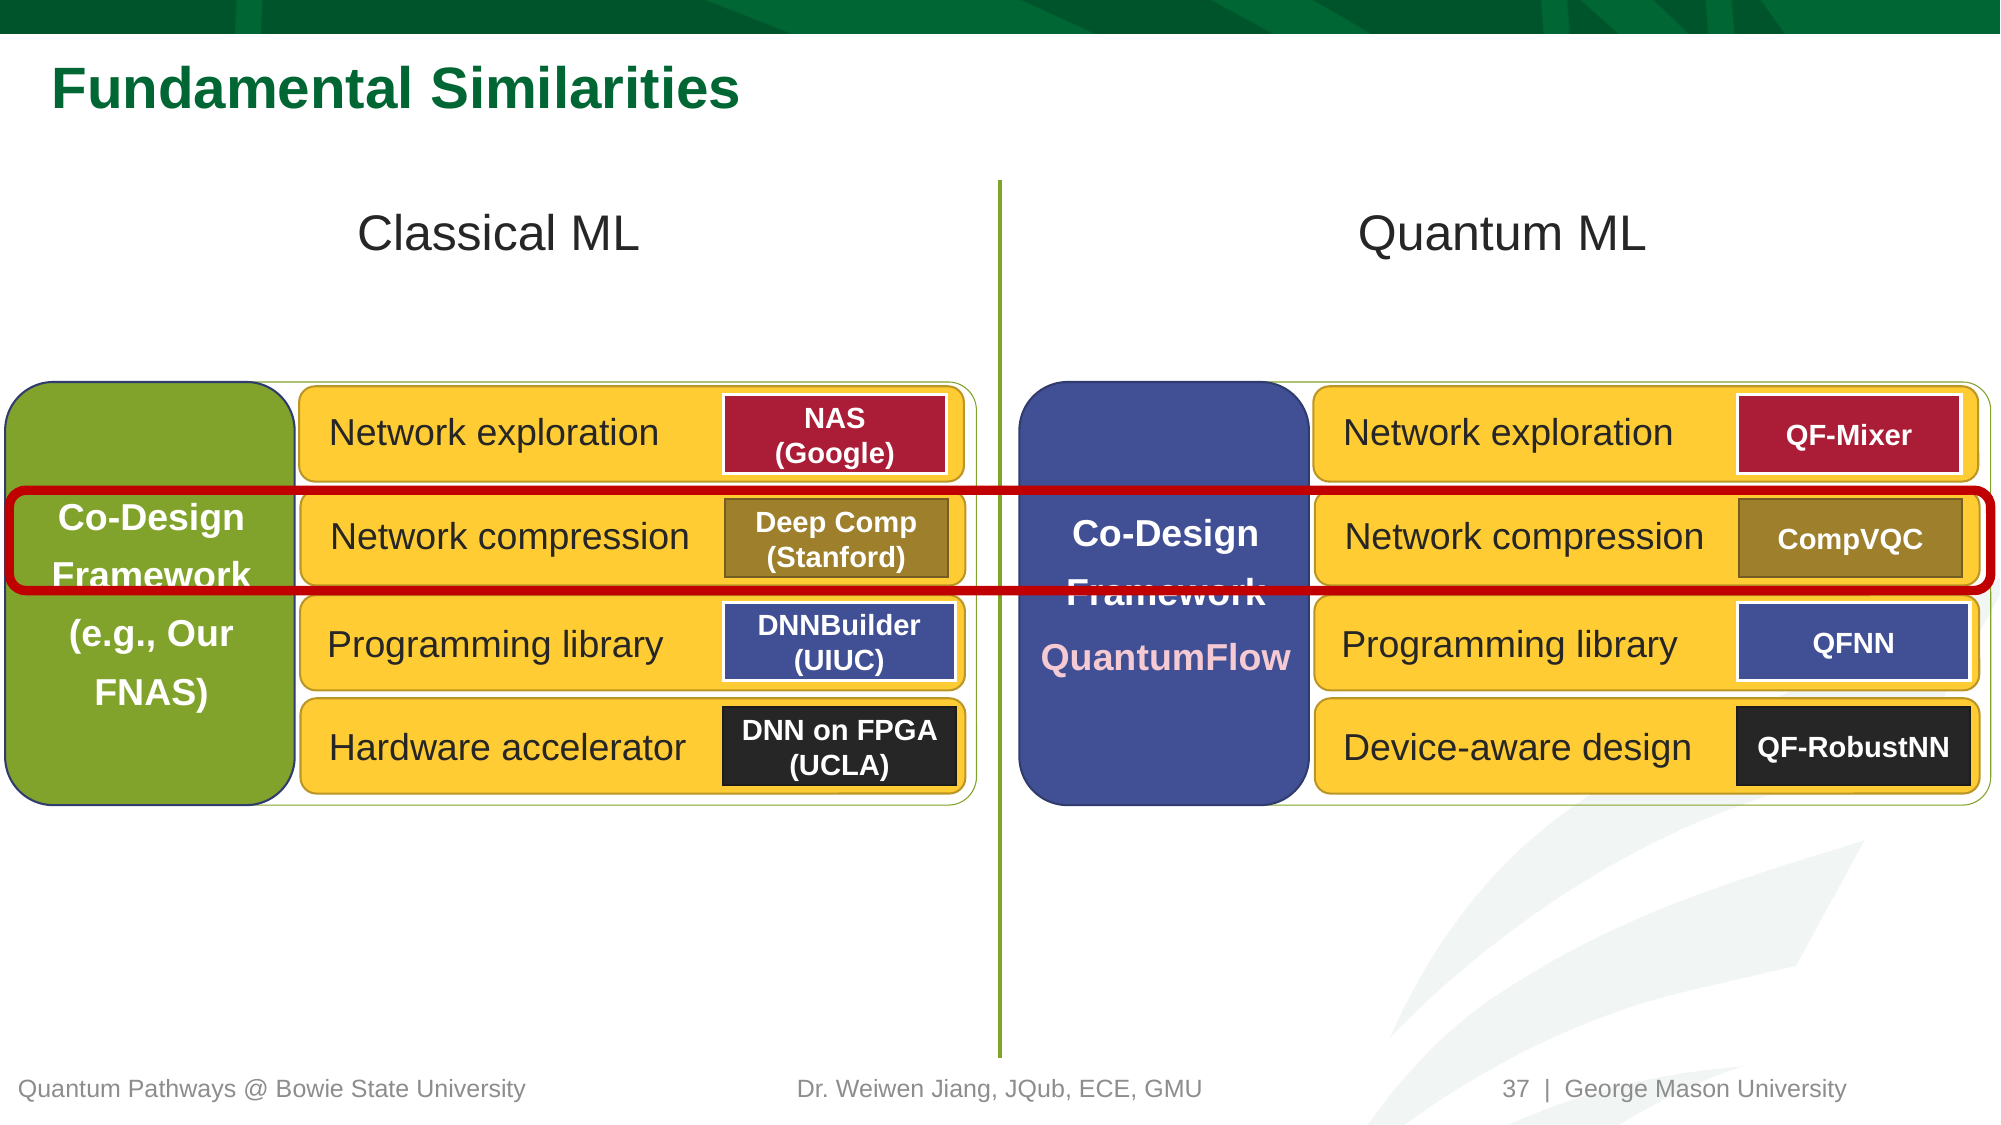

# Fundamental Similarities
Classical ML
Quantum ML

NAS
(Google)
QF-Mixer
Network exploration
Network exploration
Co-Design
Framework
(e.g., Our
FNAS)
Co-Design
Framework

QuantumFlow

Deep Comp
(Stanford)
CompVQC
Network compression
Network compression

DNNBuilder
(UIUC)
QFNN
Programming library
Programming library

DNN on FPGA
(UCLA)
QF-RobustNN
Hardware accelerator
Device-aware design
37  |  George Mason University